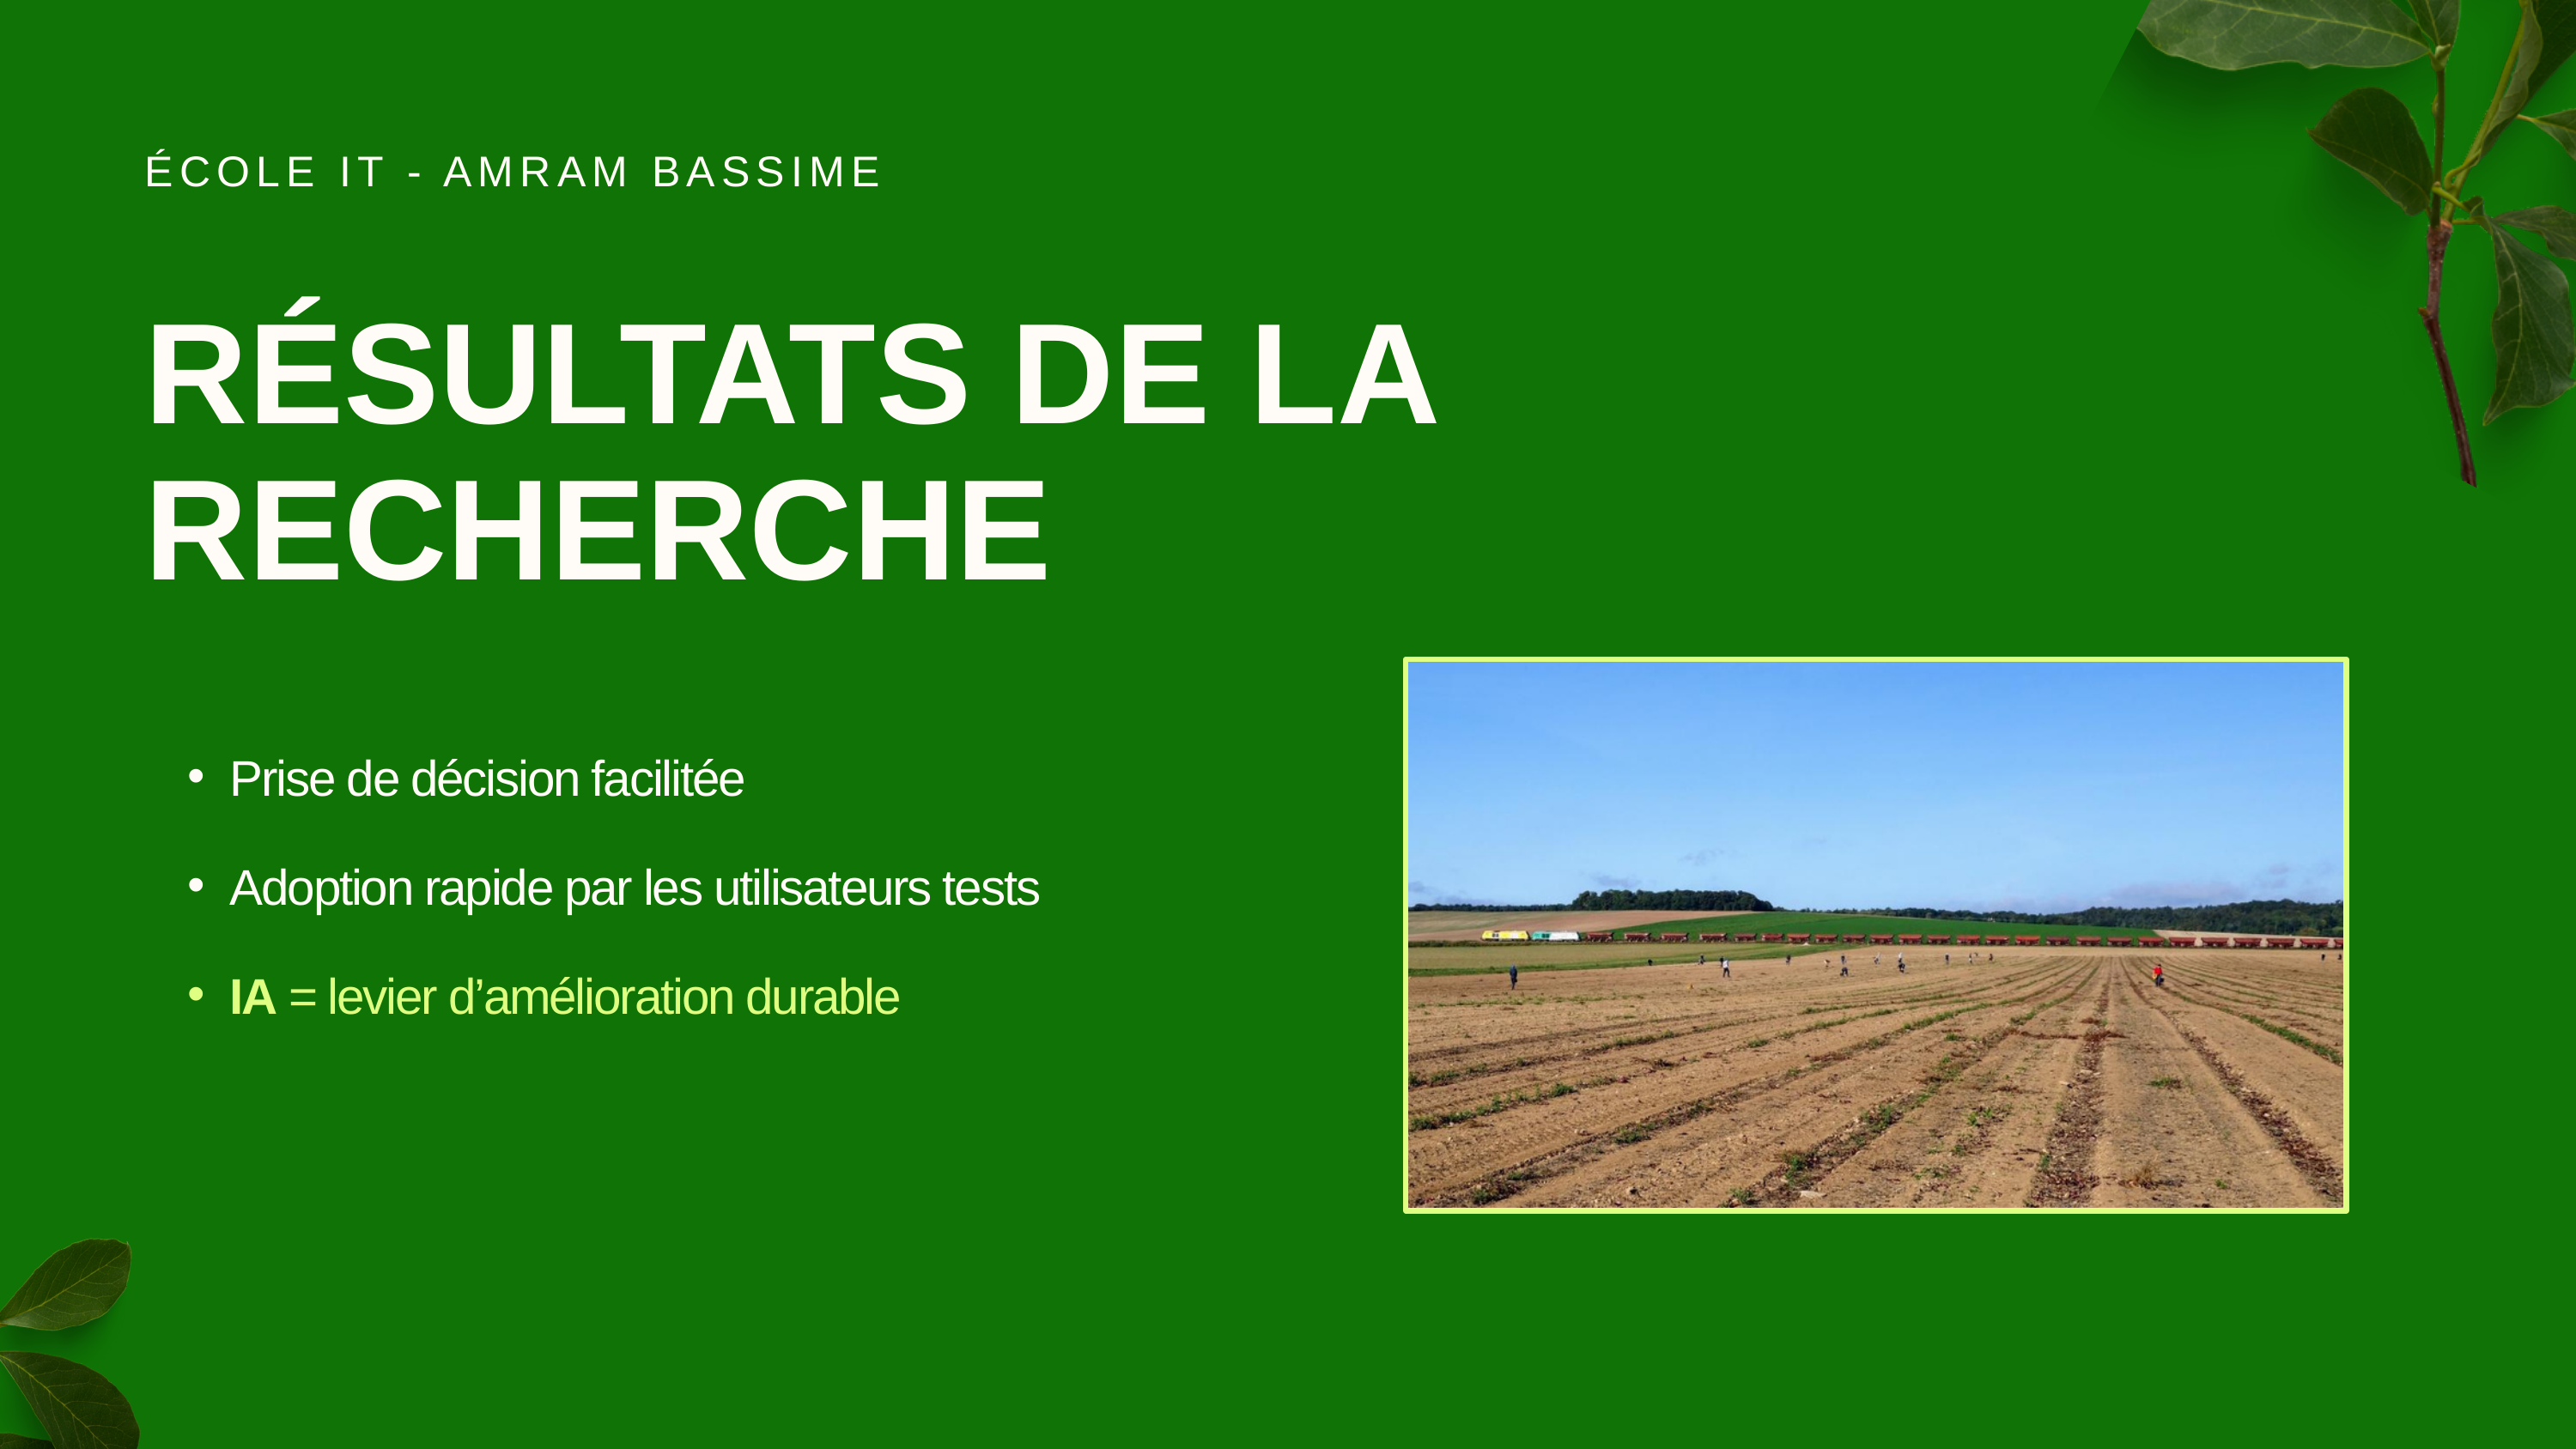

ÉCOLE IT - AMRAM BASSIME
RÉSULTATS DE LA RECHERCHE

Prise de décision facilitée

Adoption rapide par les utilisateurs tests

IA = levier d’amélioration durable